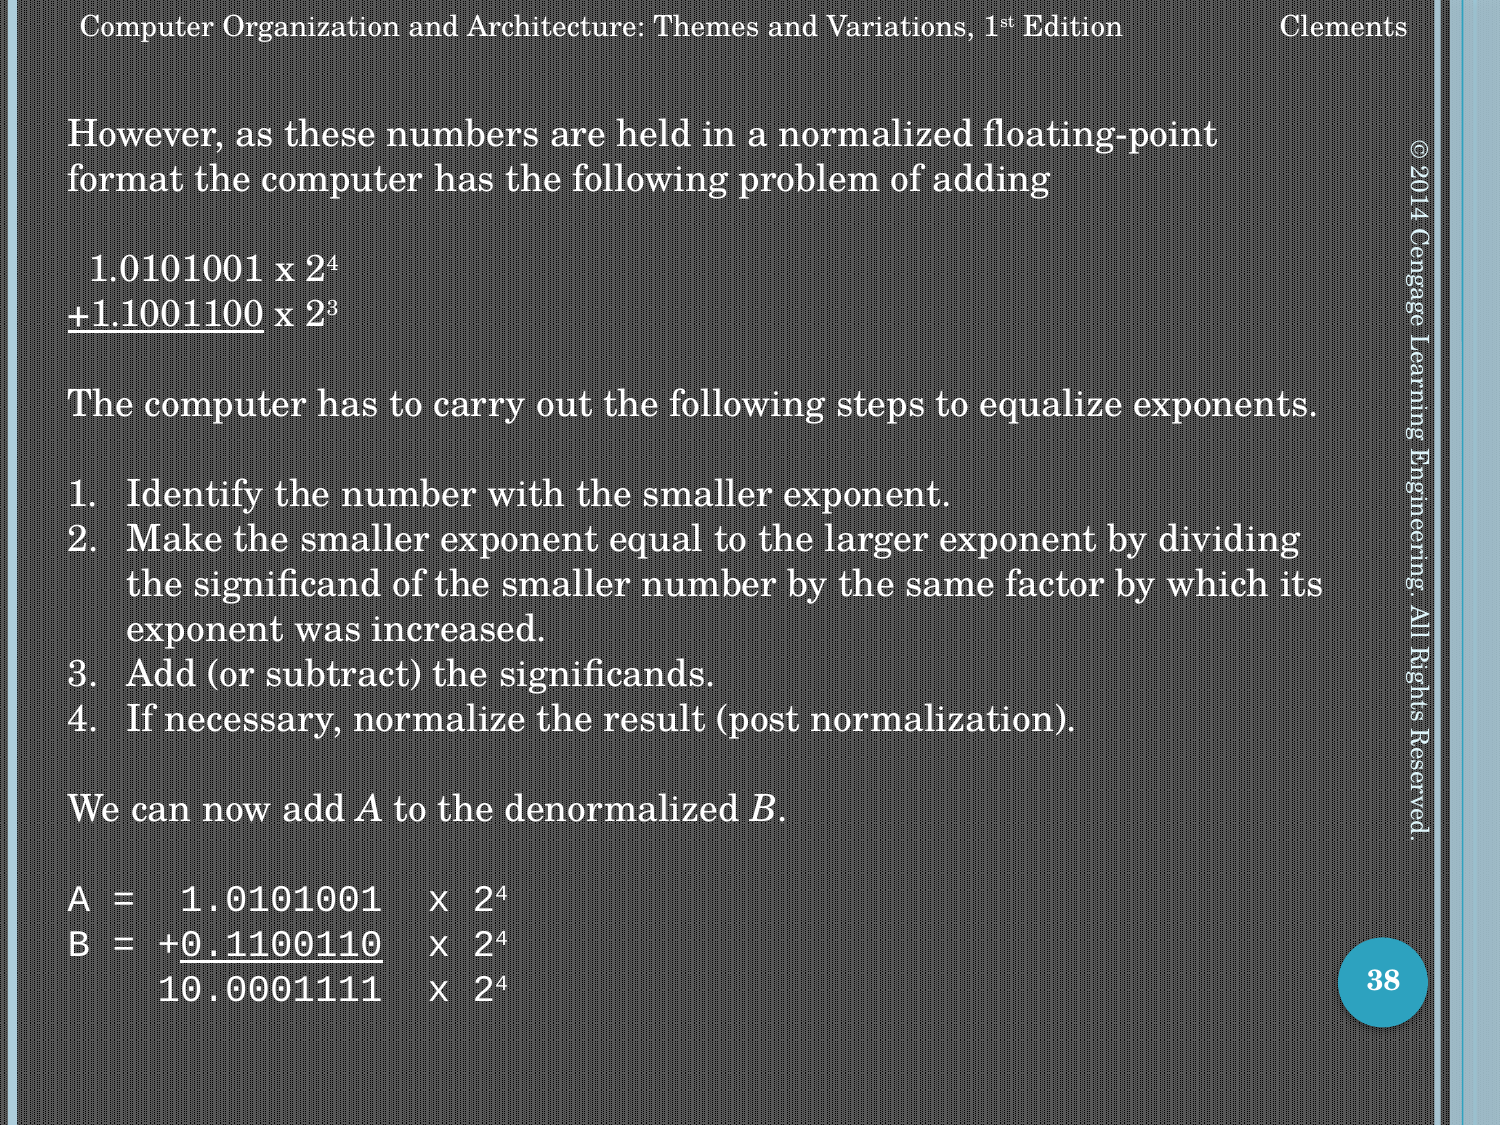

However, as these numbers are held in a normalized floating-point format the computer has the following problem of adding

  1.0101001 x 24
+1.1001100 x 23

The computer has to carry out the following steps to equalize exponents.

1.	Identify the number with the smaller exponent.
2.	Make the smaller exponent equal to the larger exponent by dividing the significand of the smaller number by the same factor by which its exponent was increased.
3.	Add (or subtract) the significands.
If necessary, normalize the result (post normalization).

We can now add A to the denormalized B.

A =  1.0101001  x 24
B = +0.1100110  x 24
    10.0001111  x 24
© 2014 Cengage Learning Engineering. All Rights Reserved.
38